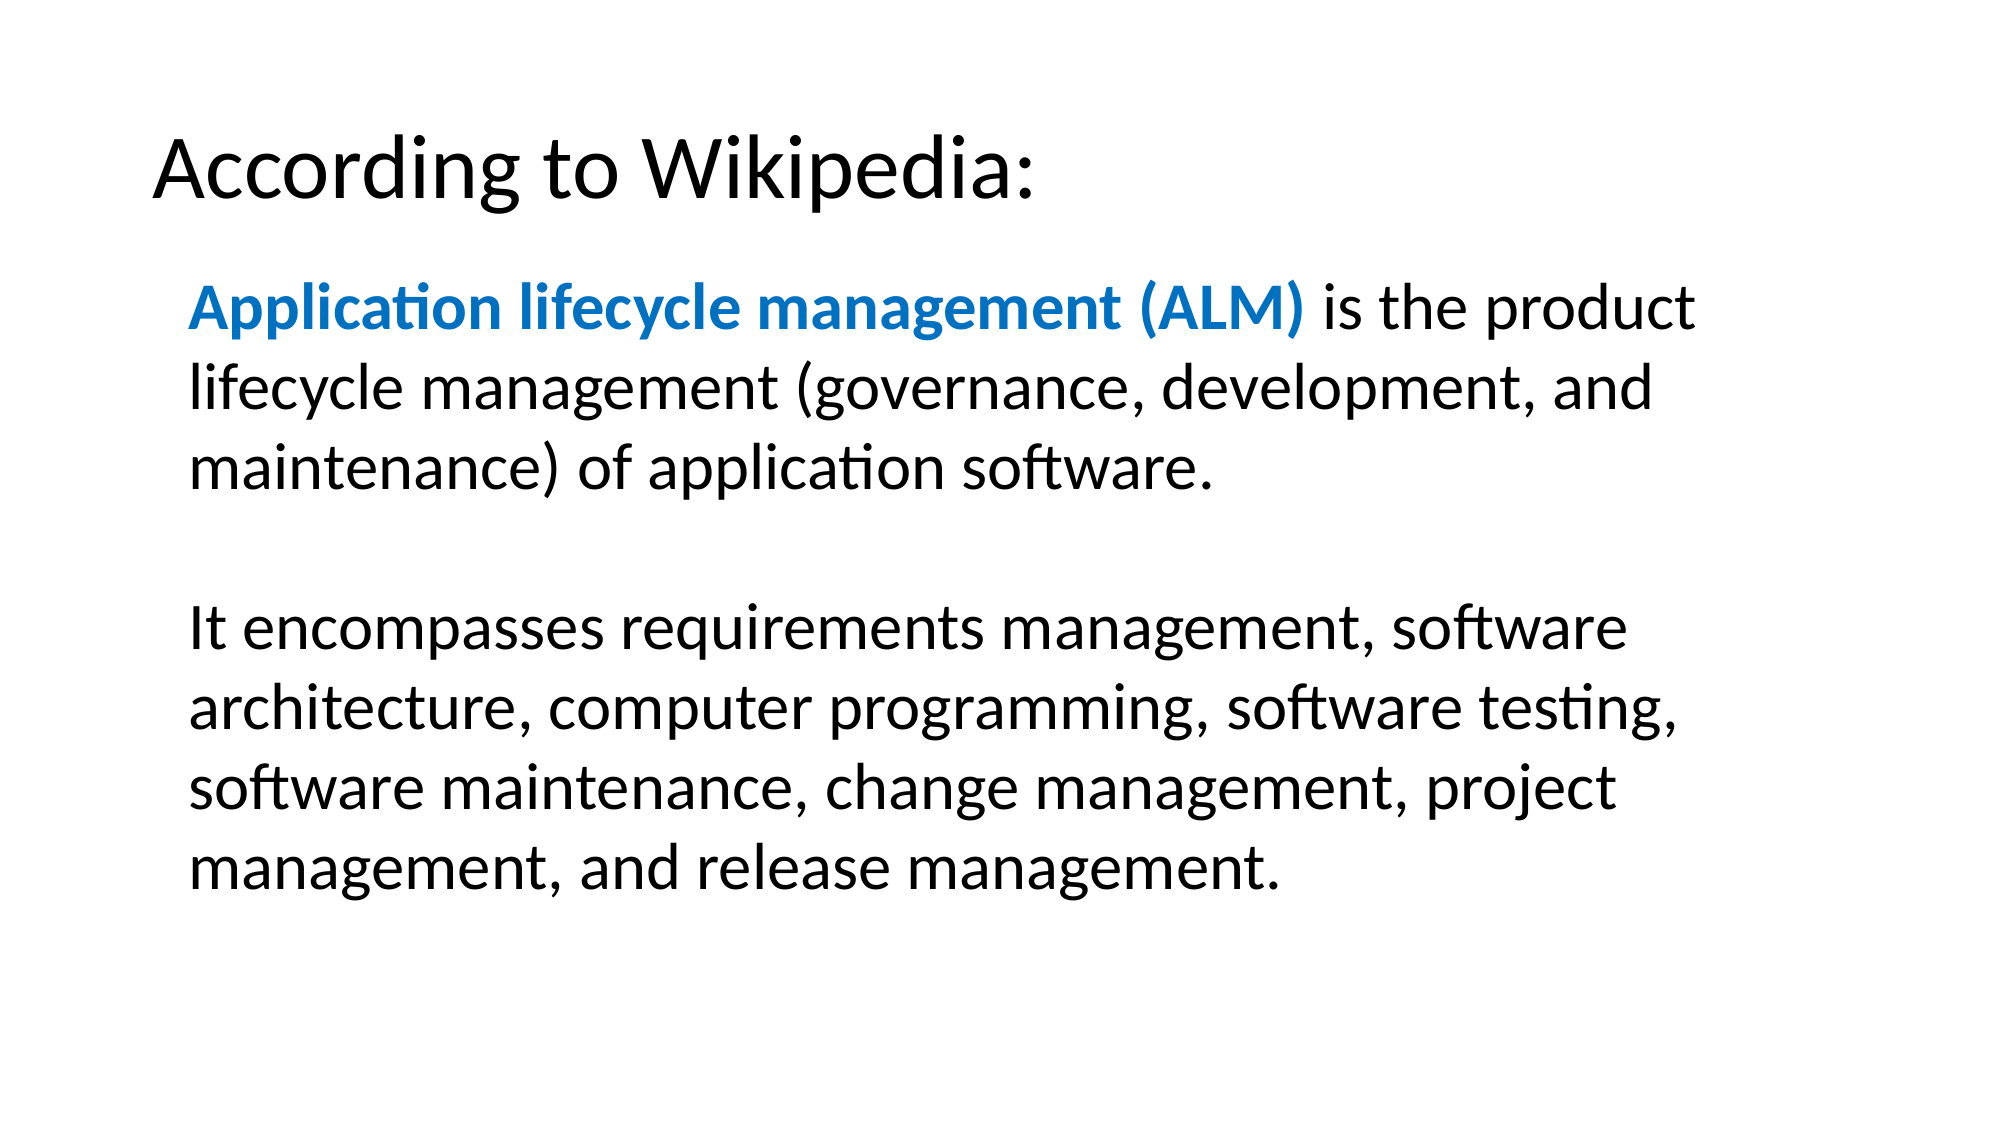

# According to Wikipedia:
Application lifecycle management (ALM) is the product lifecycle management (governance, development, and maintenance) of application software.
It encompasses requirements management, software architecture, computer programming, software testing, software maintenance, change management, project management, and release management.